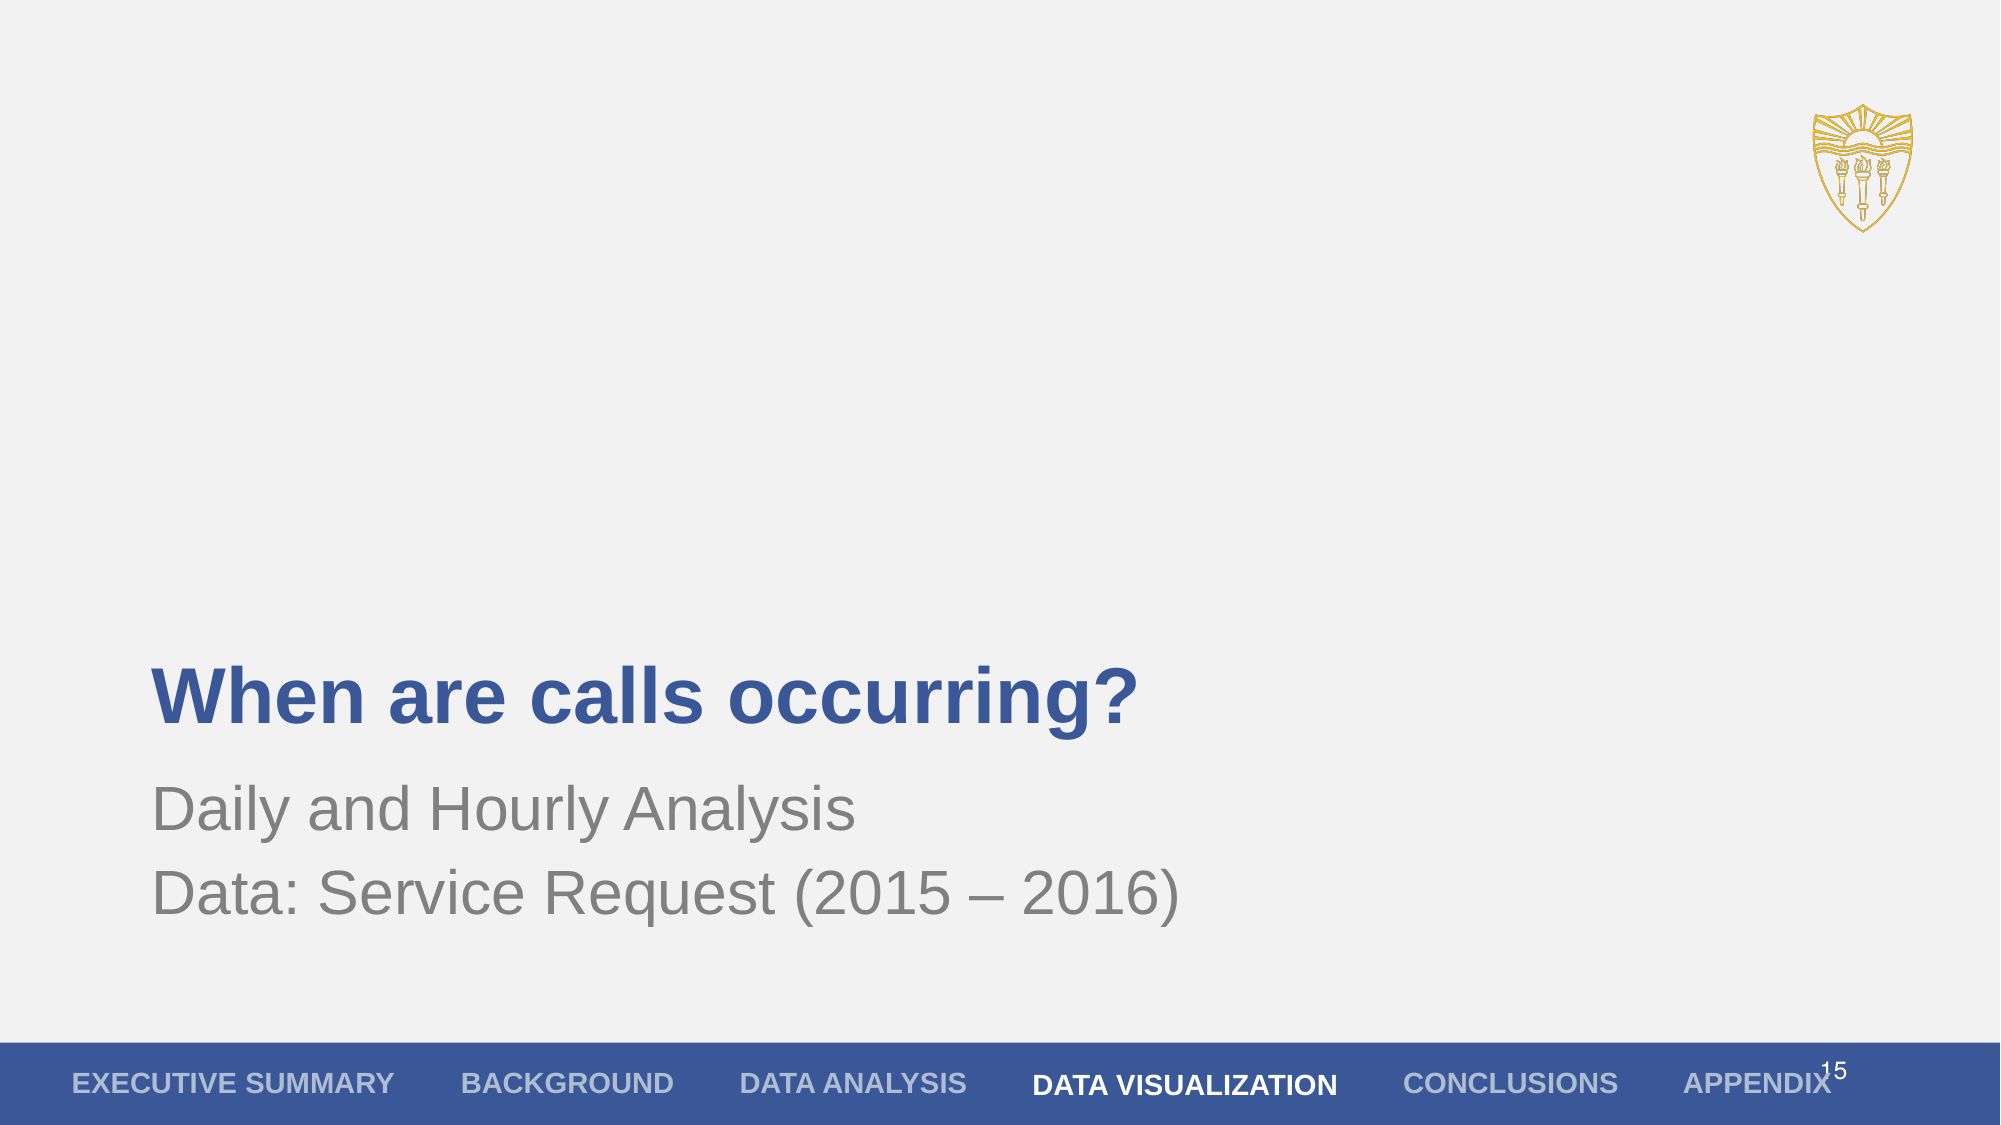

# When are calls occurring?
Daily and Hourly Analysis
Data: Service Request (2015 – 2016)
15
APPENDIX
CONCLUSIONS
BACKGROUND
EXECUTIVE SUMMARY
DATA ANALYSIS
DATA VISUALIZATION